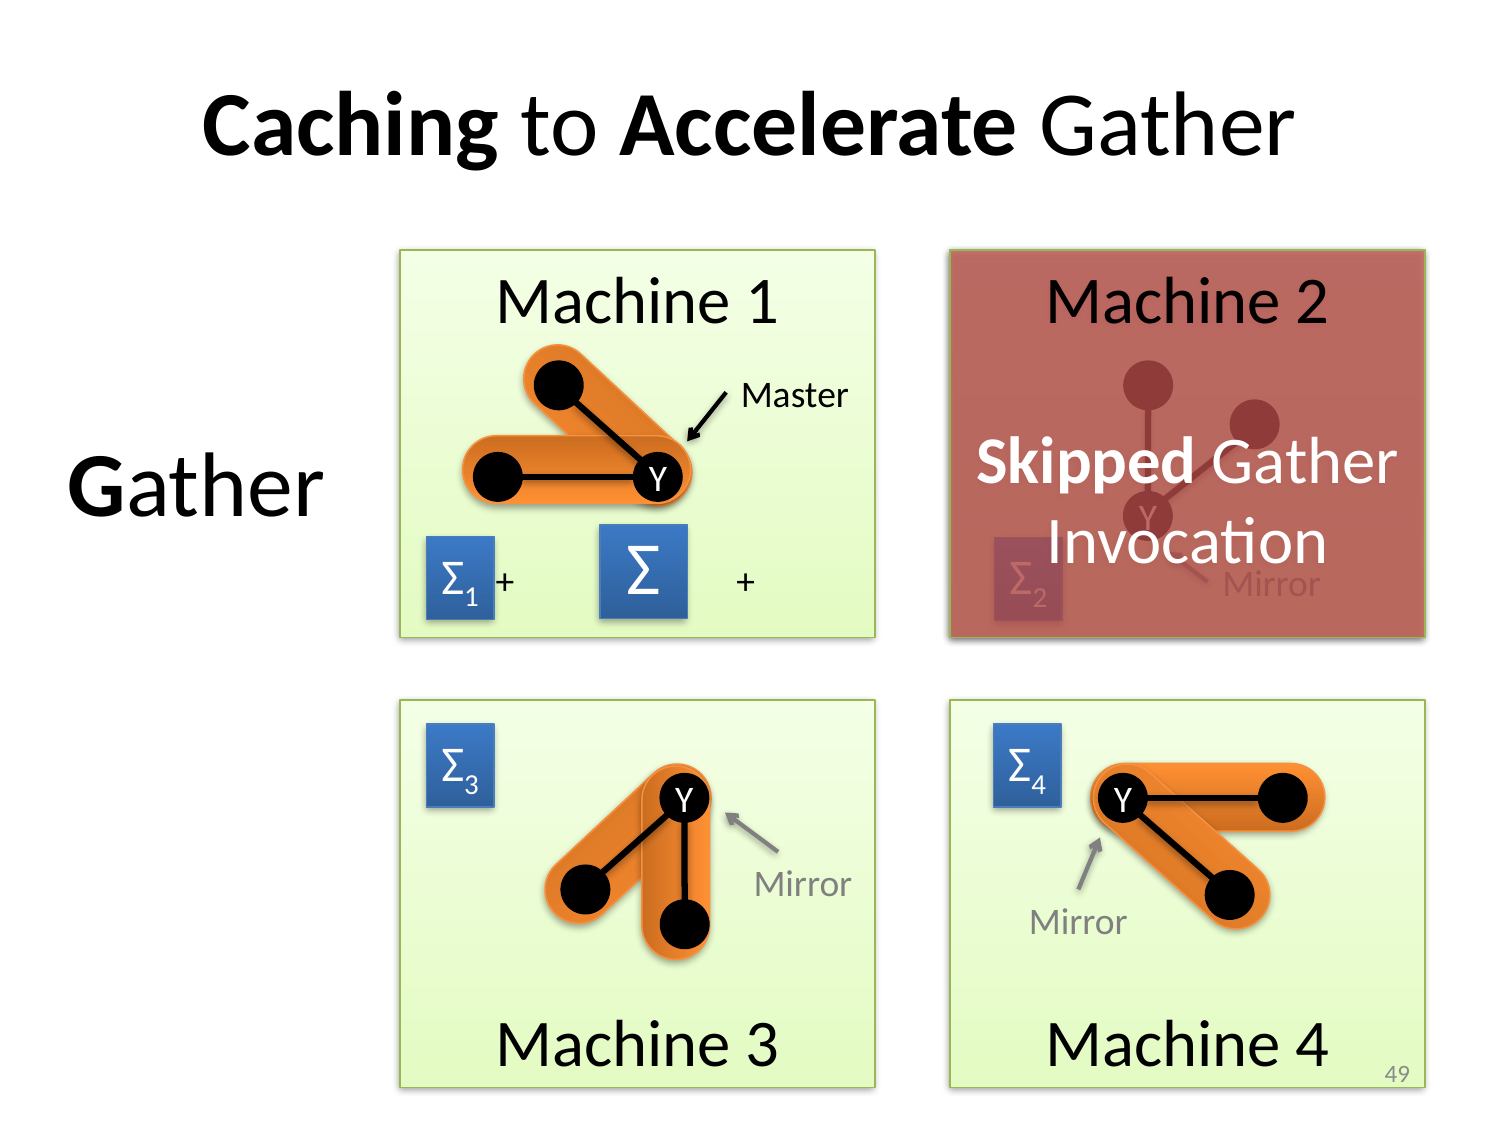

# Caching to Accelerate Gather
Machine 1
Machine 2
Machine 2

Skipped Gather Invocation

Y
Master

Y

Gather

Σ
Σ1
Σ2
+            +            +
Mirror
Machine 3
Machine 4
Σ3
Σ4

Y

Y

Mirror

Mirror
49